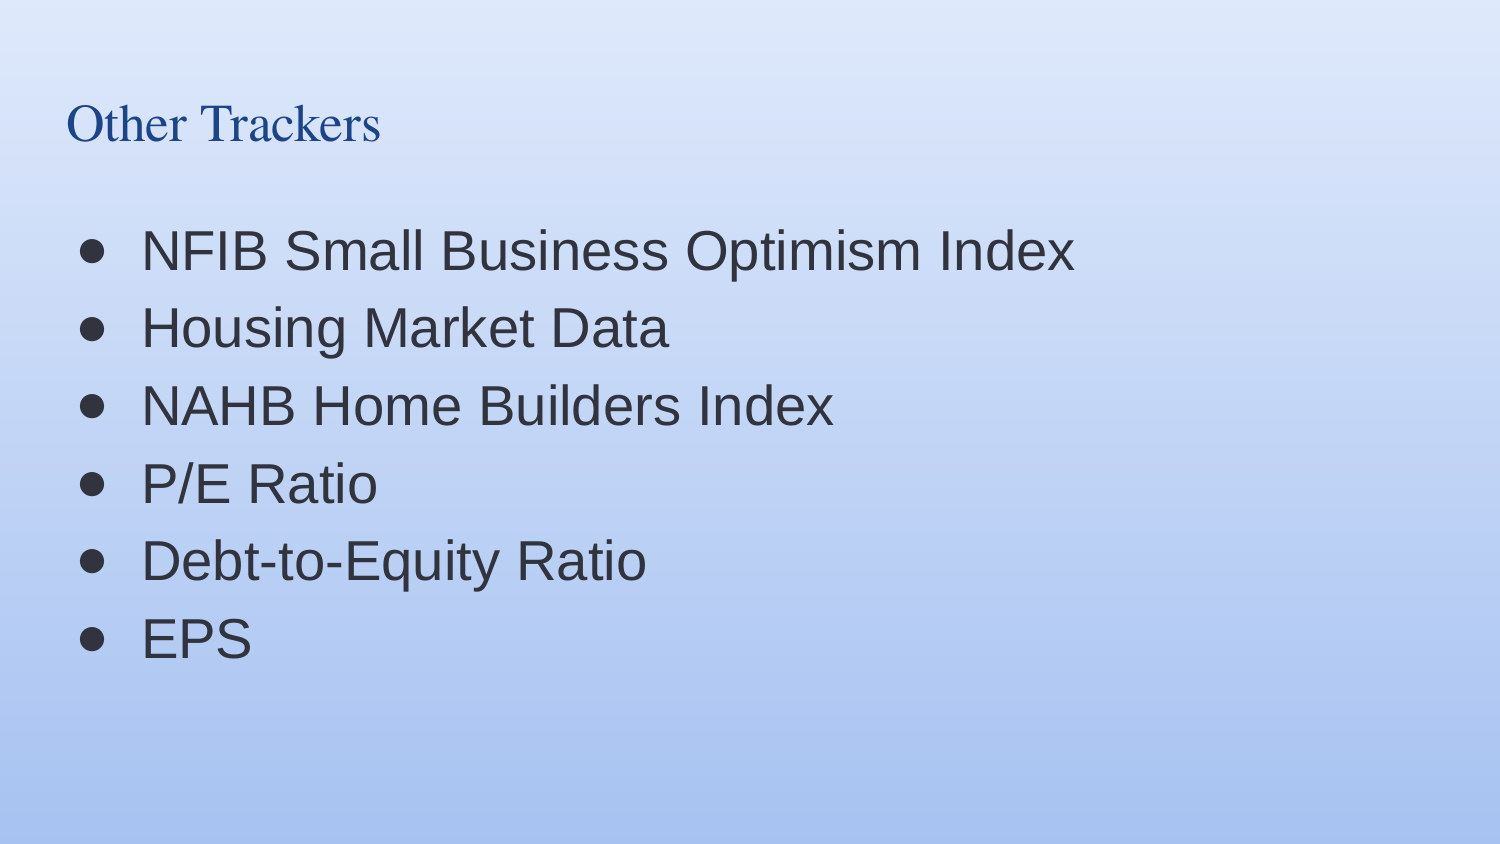

# Other Trackers
NFIB Small Business Optimism Index
Housing Market Data
NAHB Home Builders Index
P/E Ratio
Debt-to-Equity Ratio
EPS